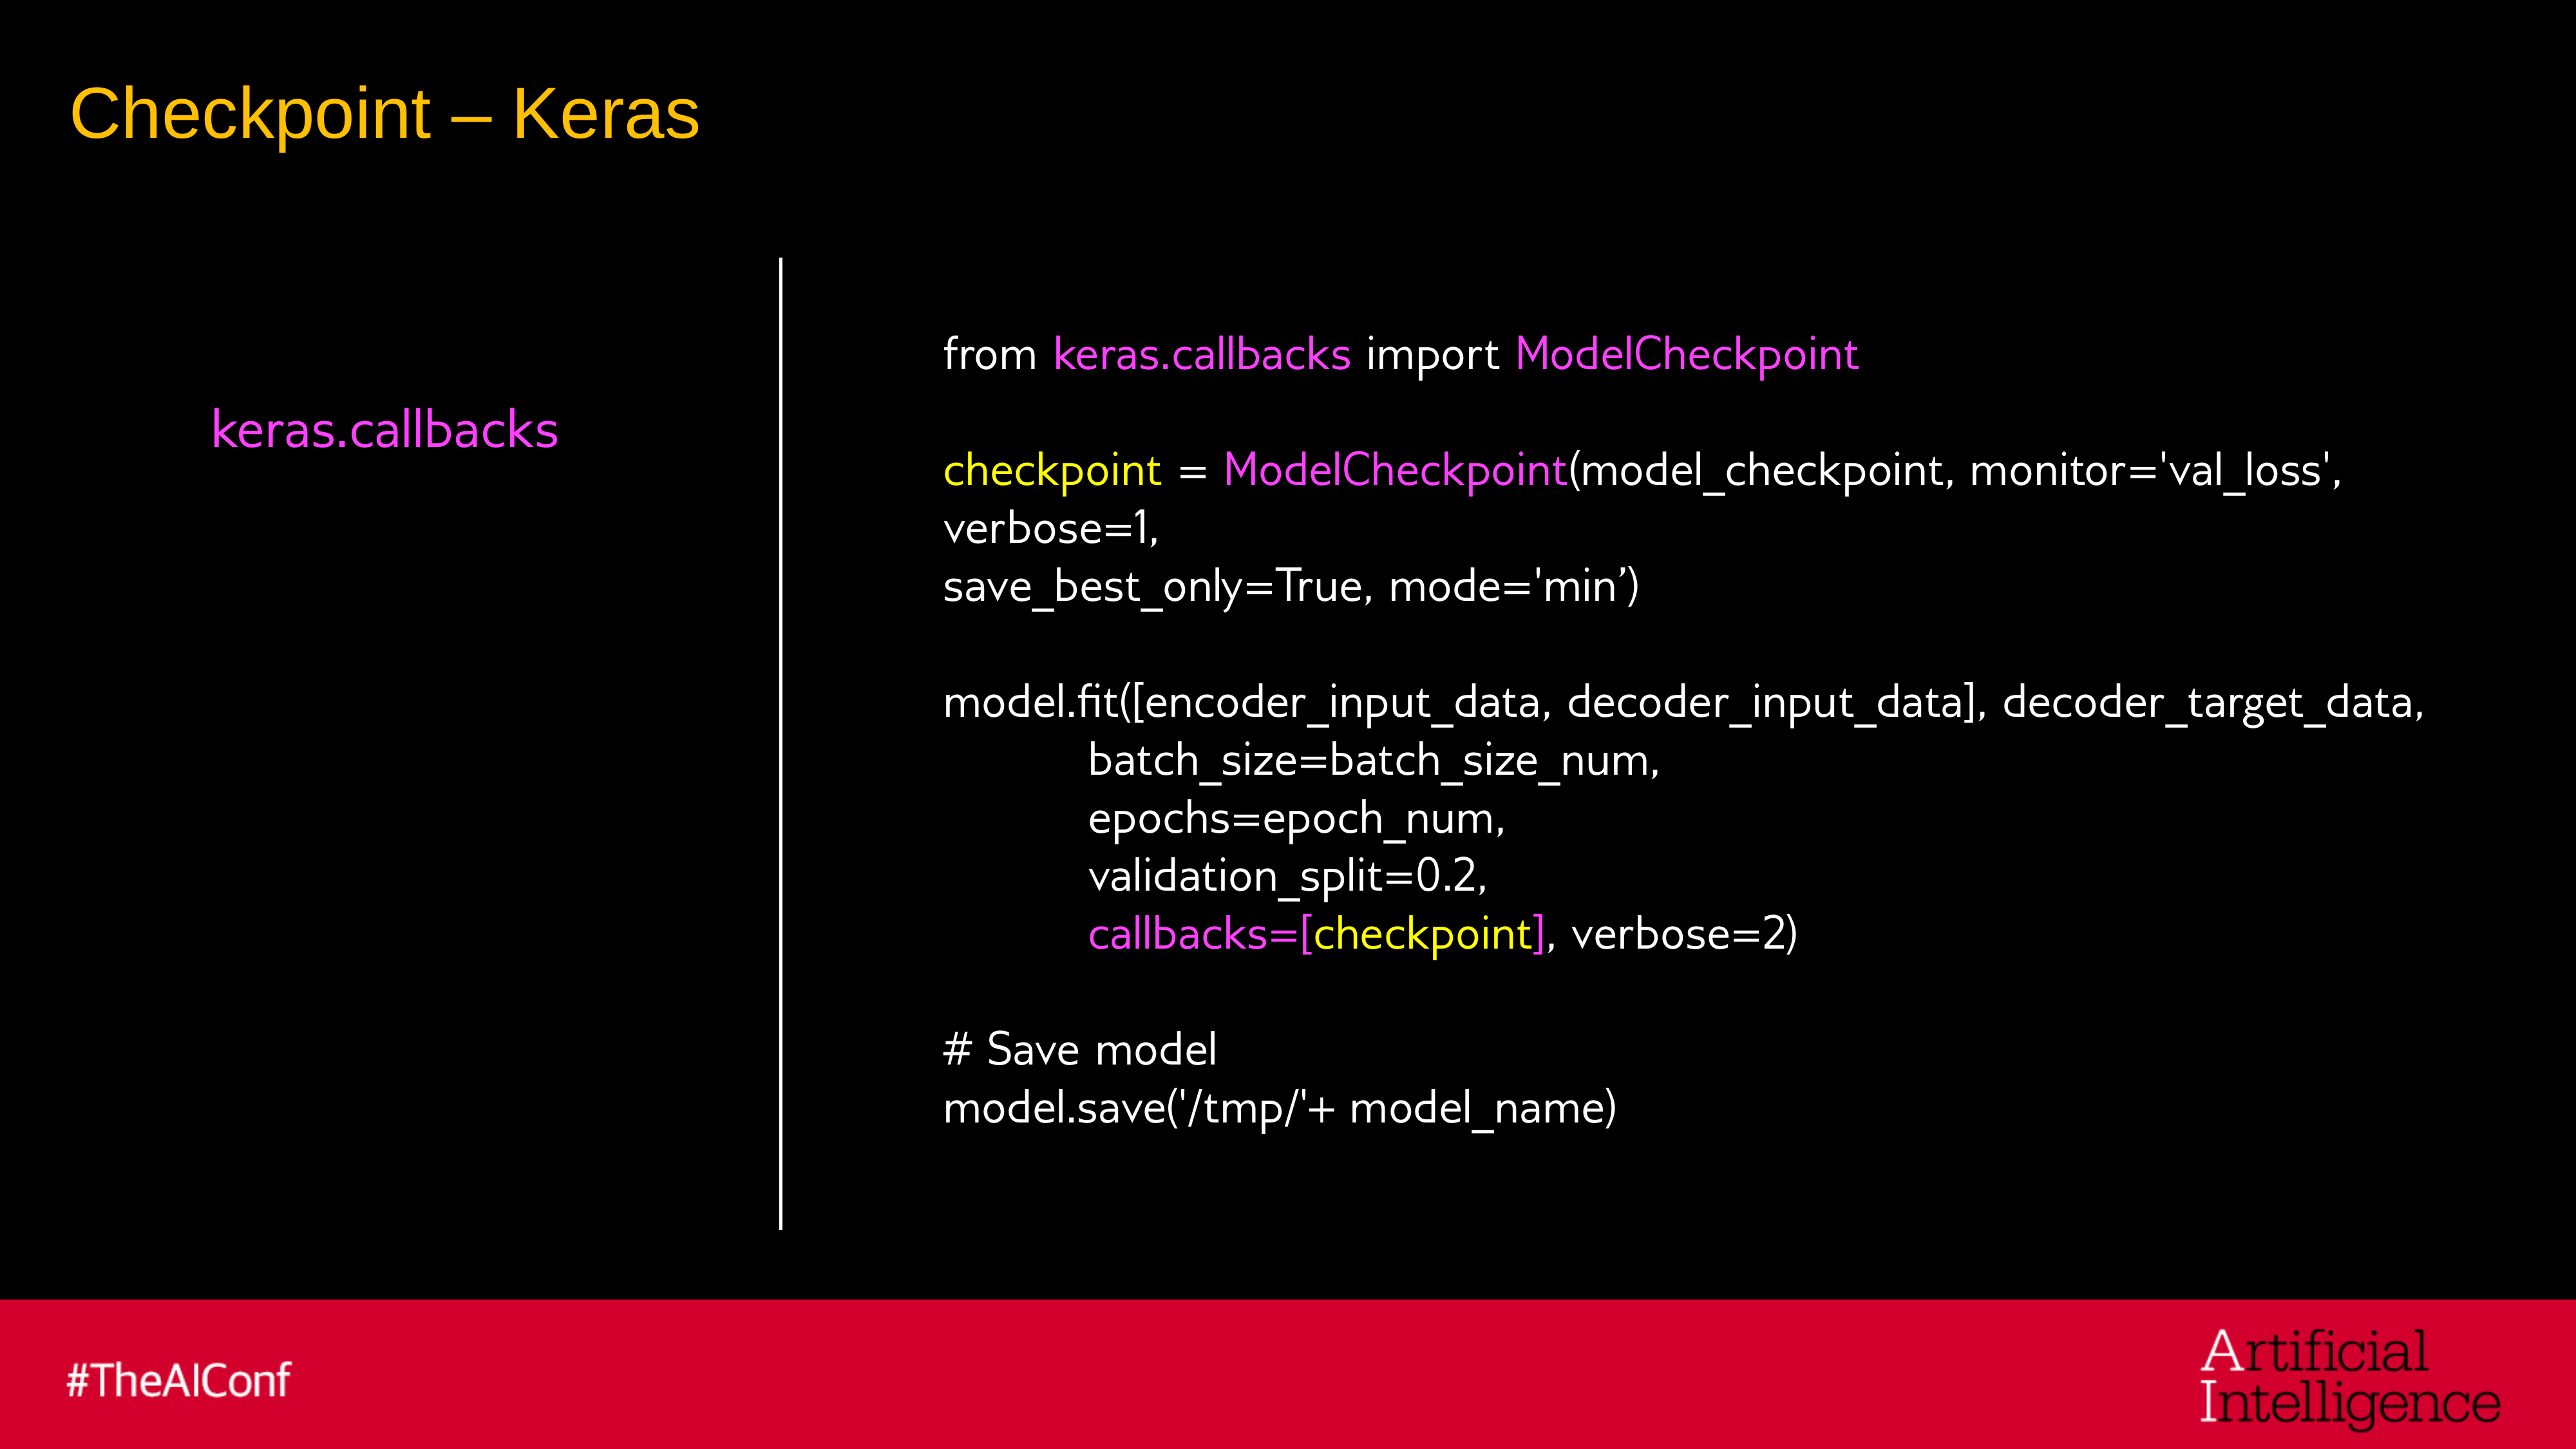

# Checkpoint – Keras
from keras.callbacks import ModelCheckpoint

checkpoint = ModelCheckpoint(model_checkpoint, monitor='val_loss', verbose=1,
save_best_only=True, mode='min’)

model.fit([encoder_input_data, decoder_input_data], decoder_target_data,
          batch_size=batch_size_num,
          epochs=epoch_num,
          validation_split=0.2,
          callbacks=[checkpoint], verbose=2)

# Save model
model.save('/tmp/'+ model_name)
keras.callbacks